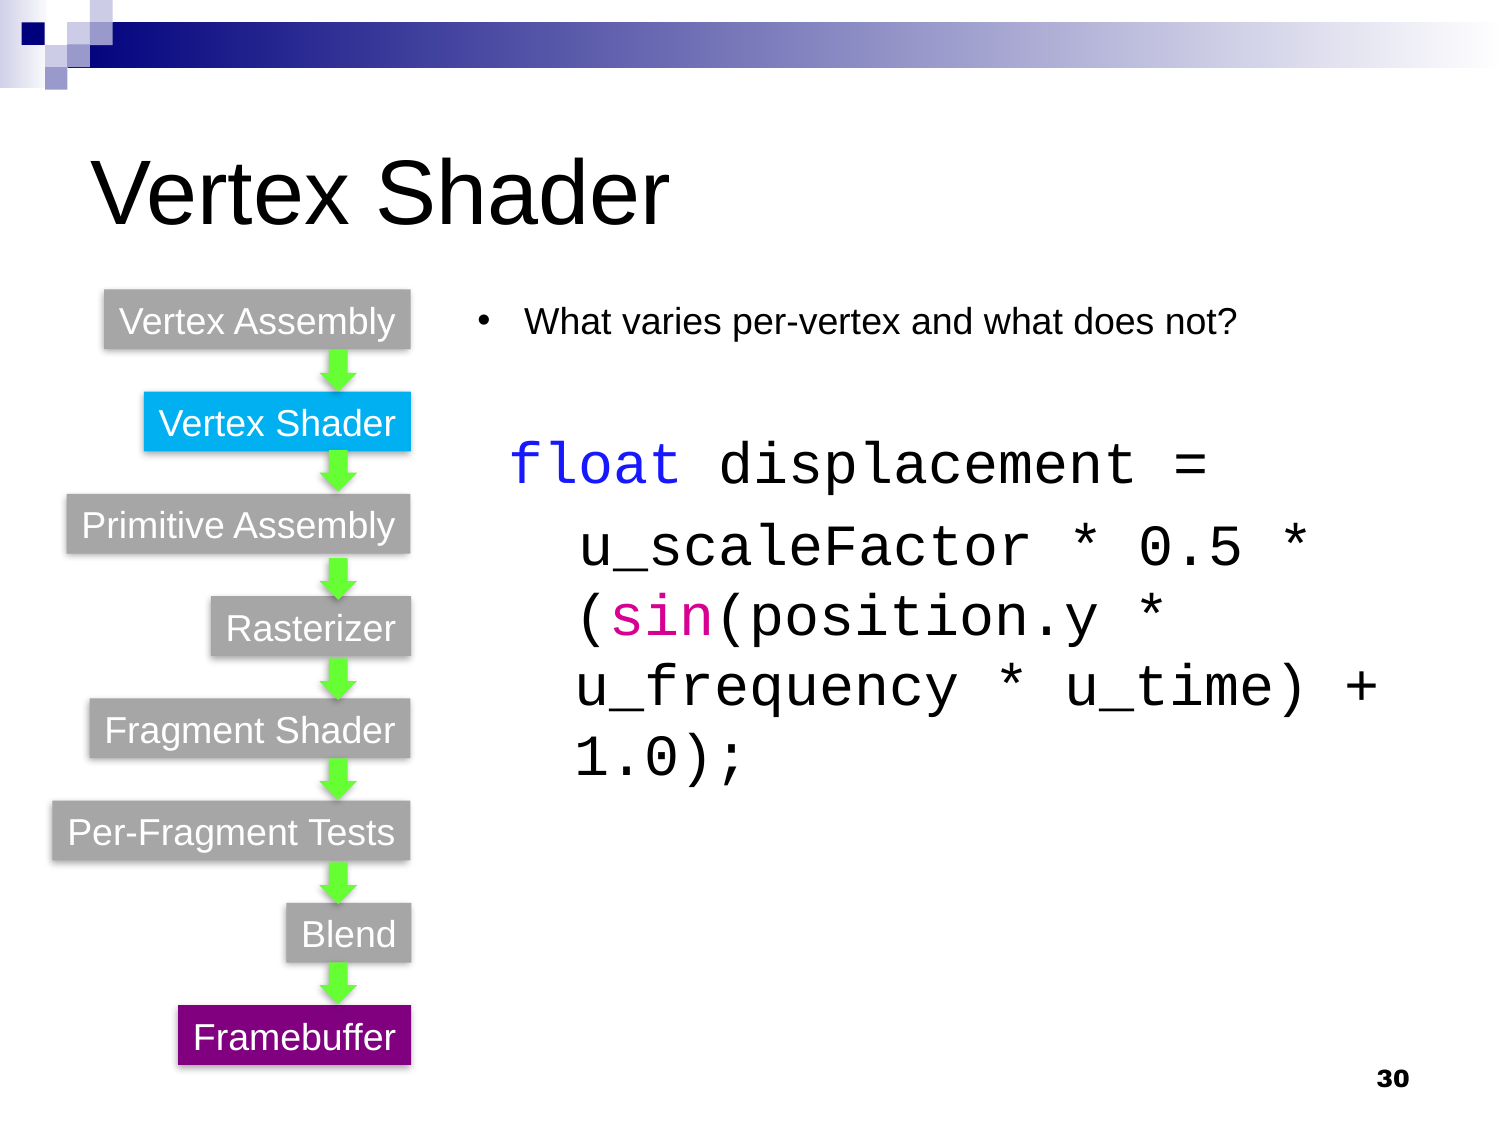

# Vertex Shader
Vertex Assembly
What varies per-vertex and what does not?

Vertex Shader
float displacement =
  u_scaleFactor * 0.5 * (sin(position.y * u_frequency * u_time) + 1.0);

Primitive Assembly

Rasterizer

Fragment Shader

Per-Fragment Tests

Blend

Framebuffer
30